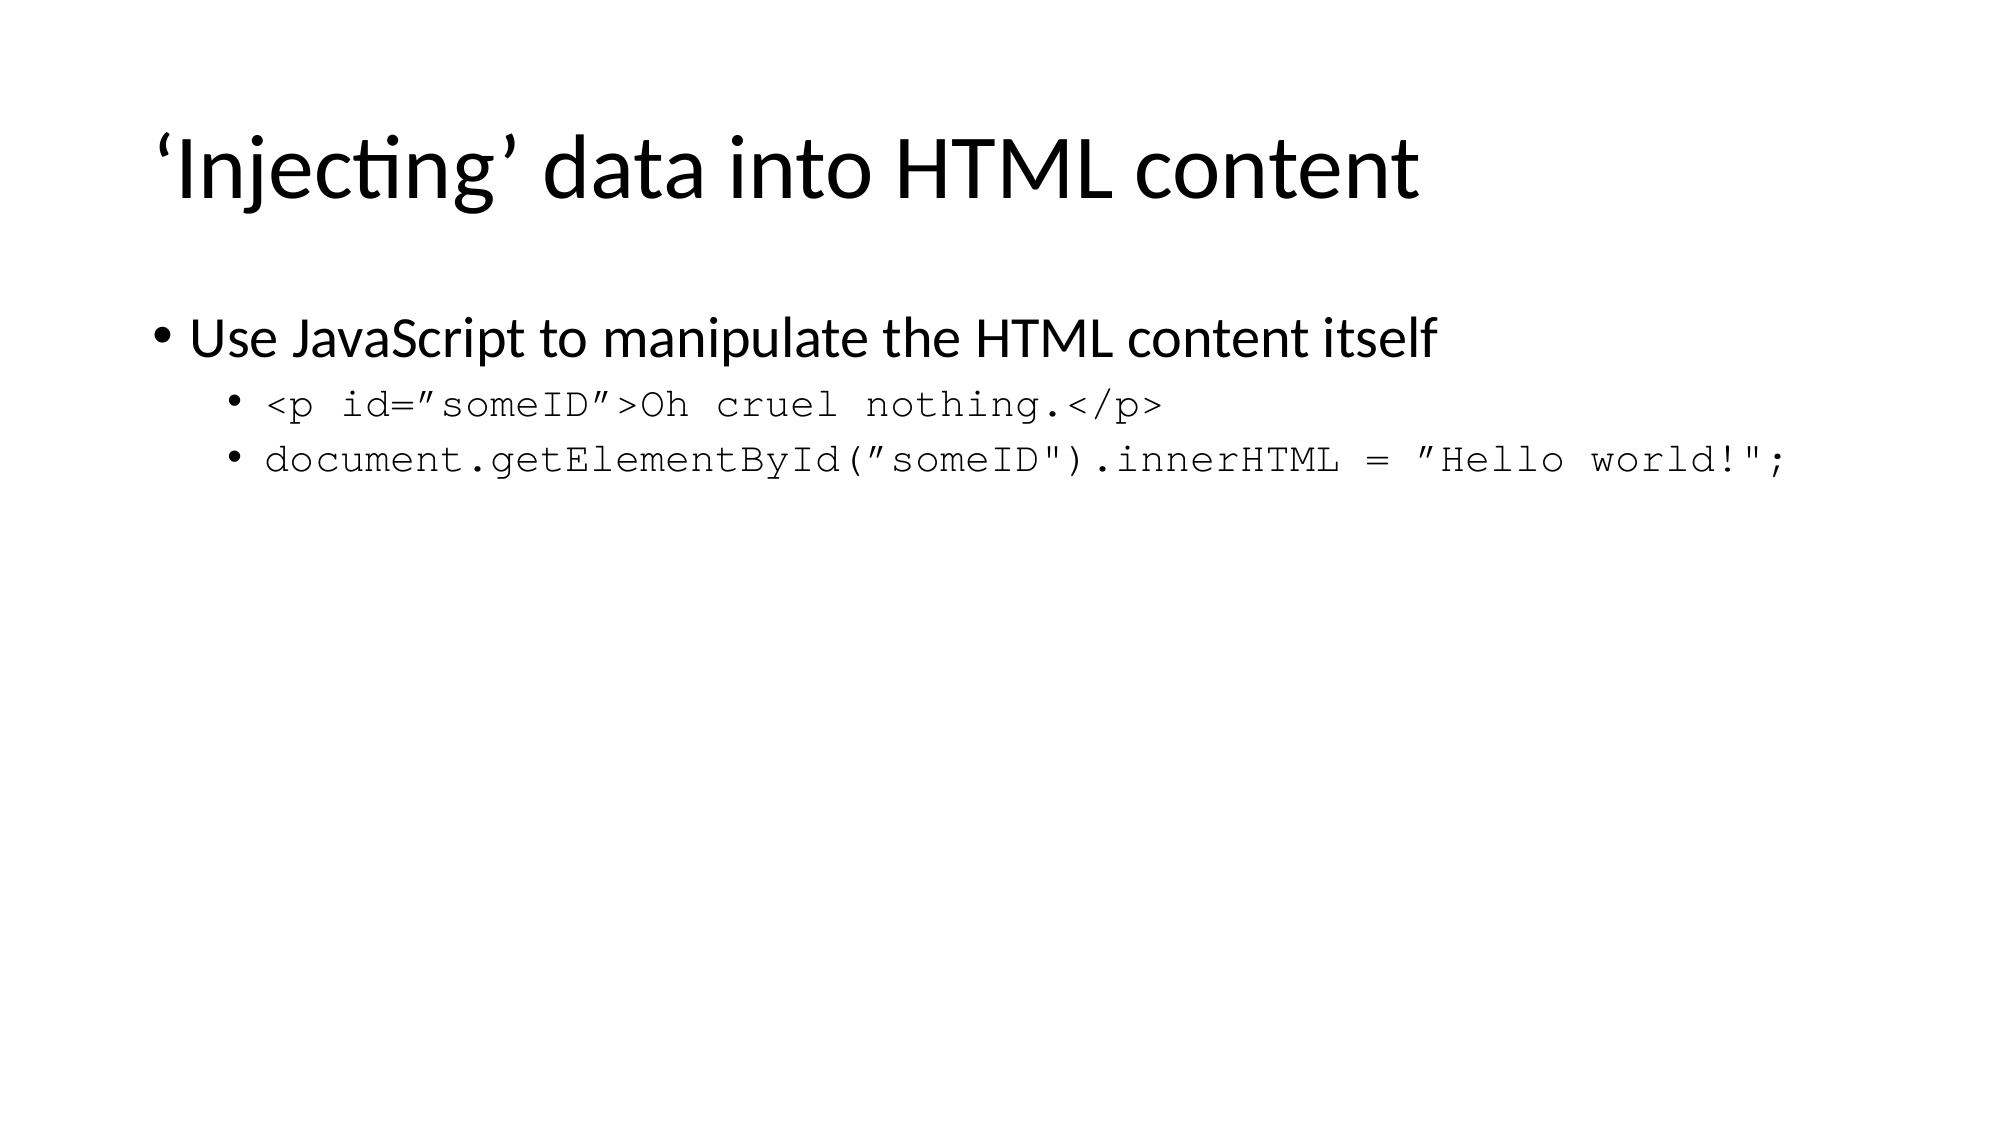

# ‘Injecting’ data into HTML content
Use JavaScript to manipulate the HTML content itself
<p id=”someID”>Oh cruel nothing.</p>
document.getElementById(”someID").innerHTML = ”Hello world!";